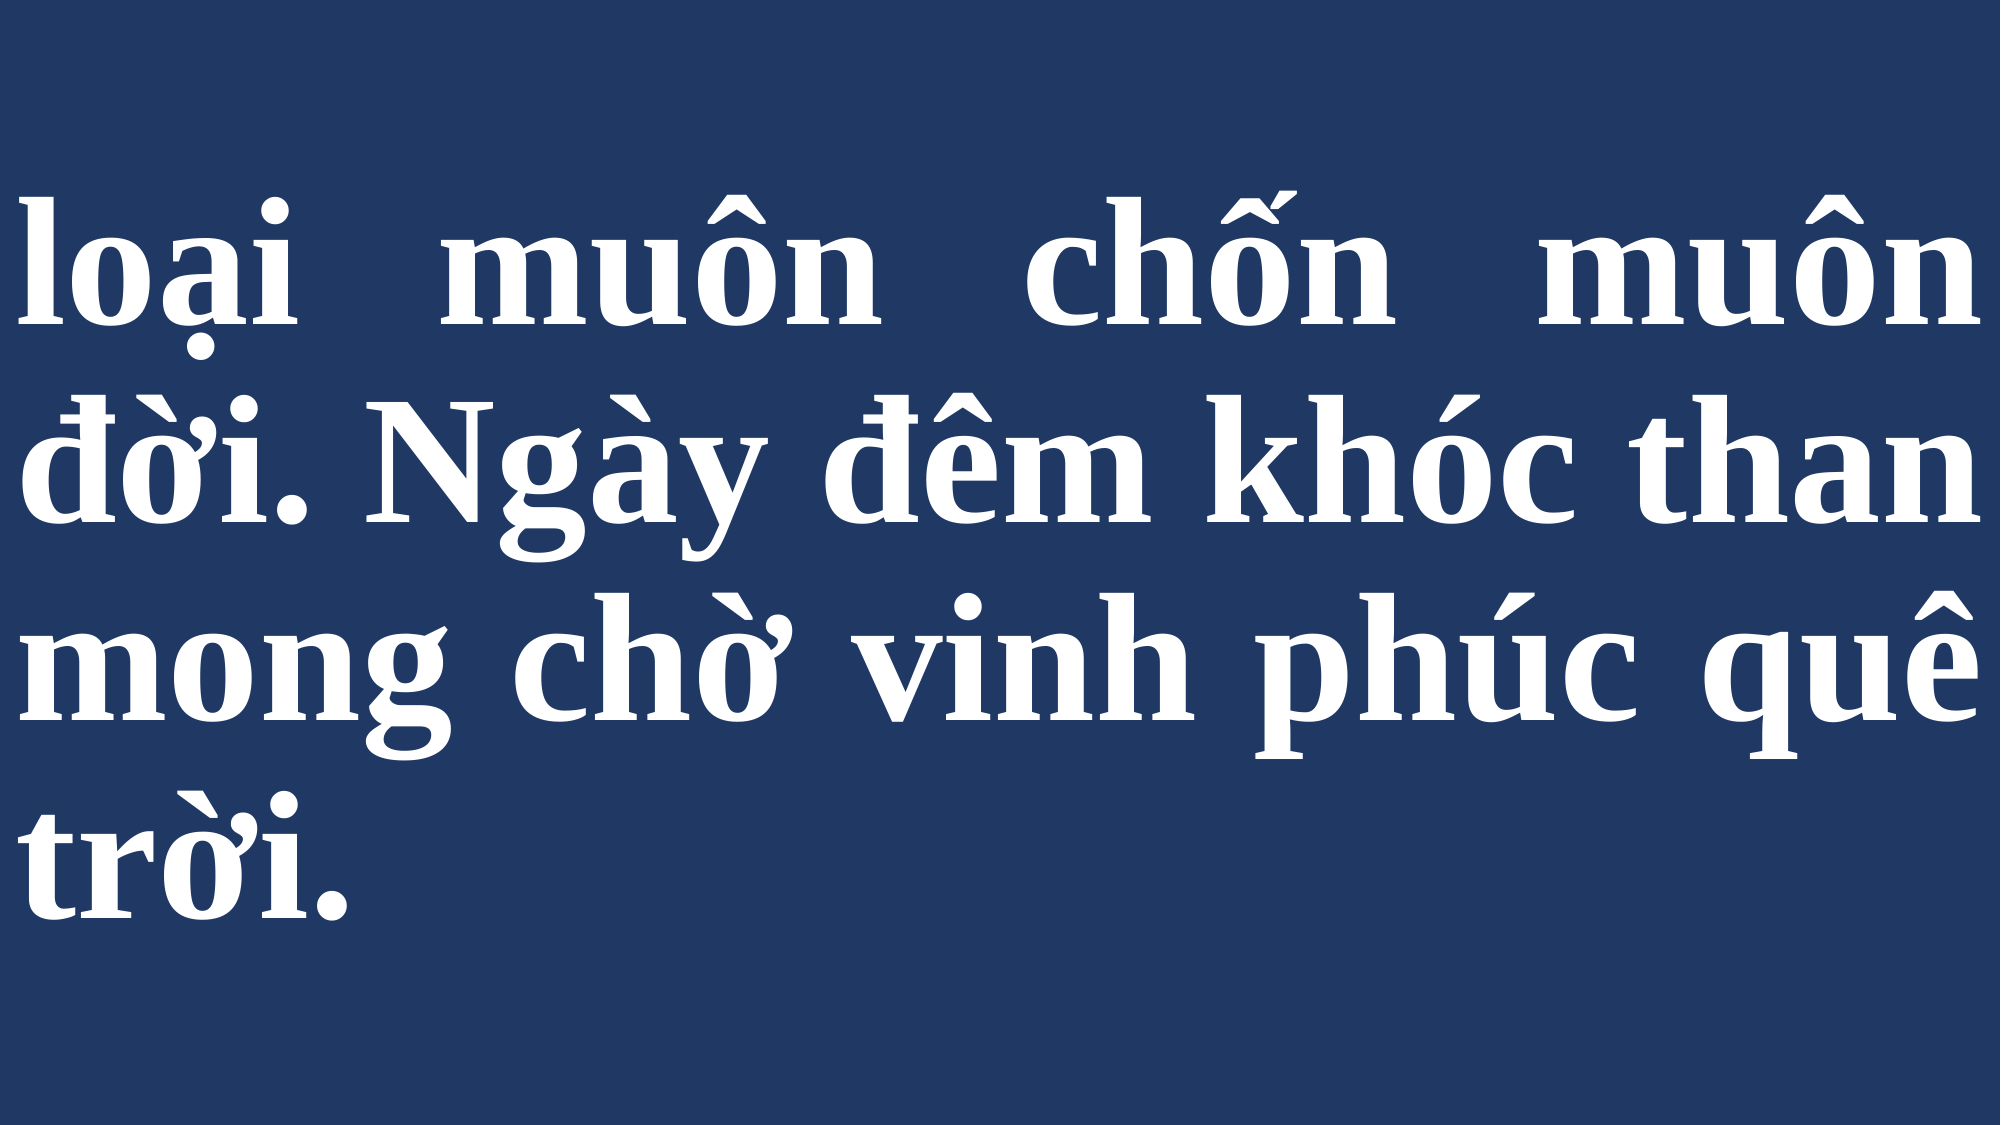

# loại muôn chốn muôn đời. Ngày đêm khóc than mong chờ vinh phúc quê trời.